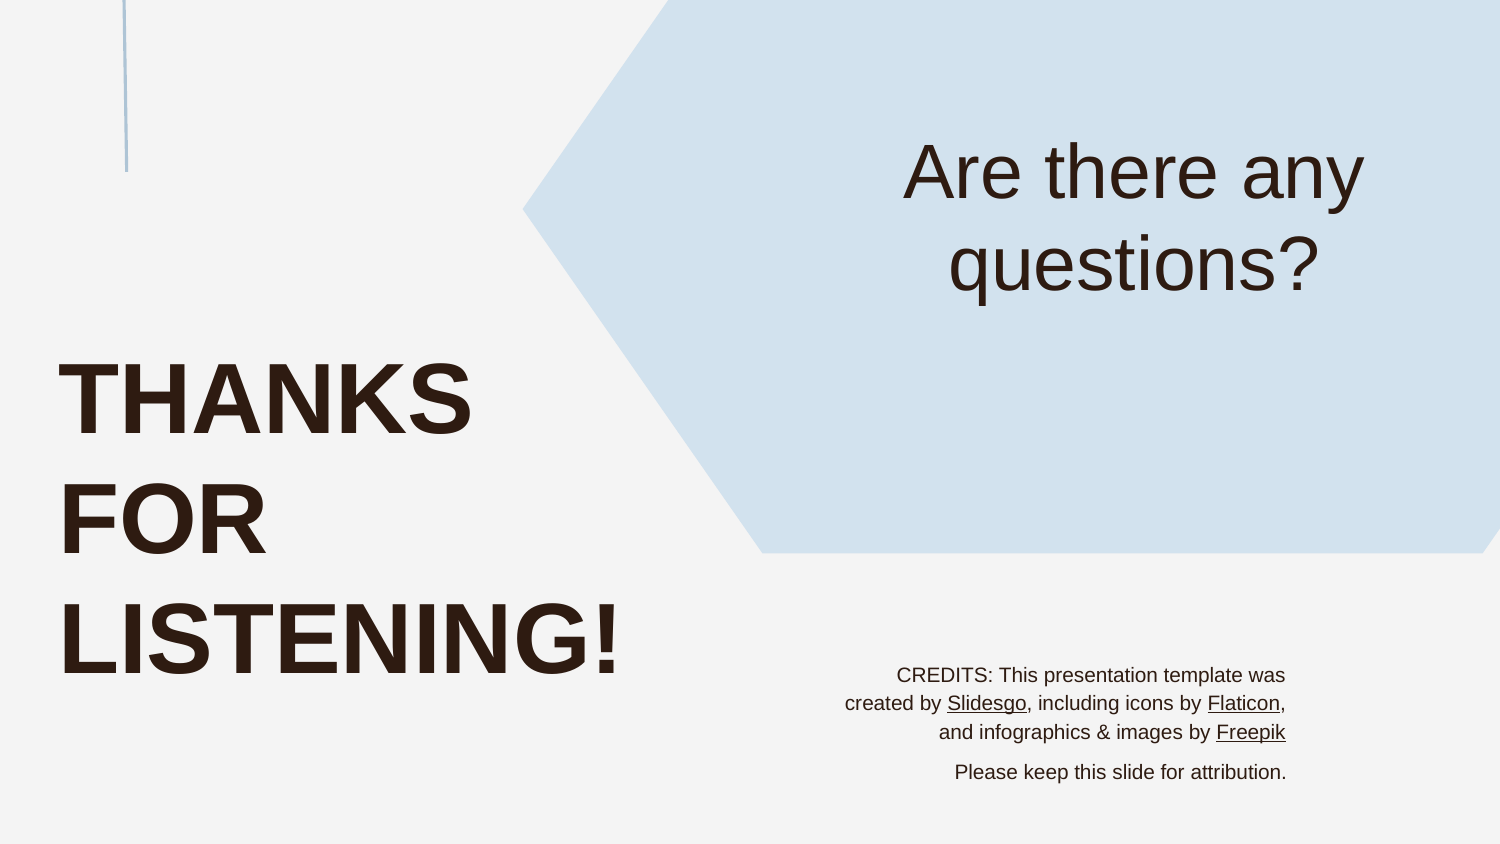

Are there any questions?

# THANKS FOR LISTENING!
Please keep this slide for attribution.